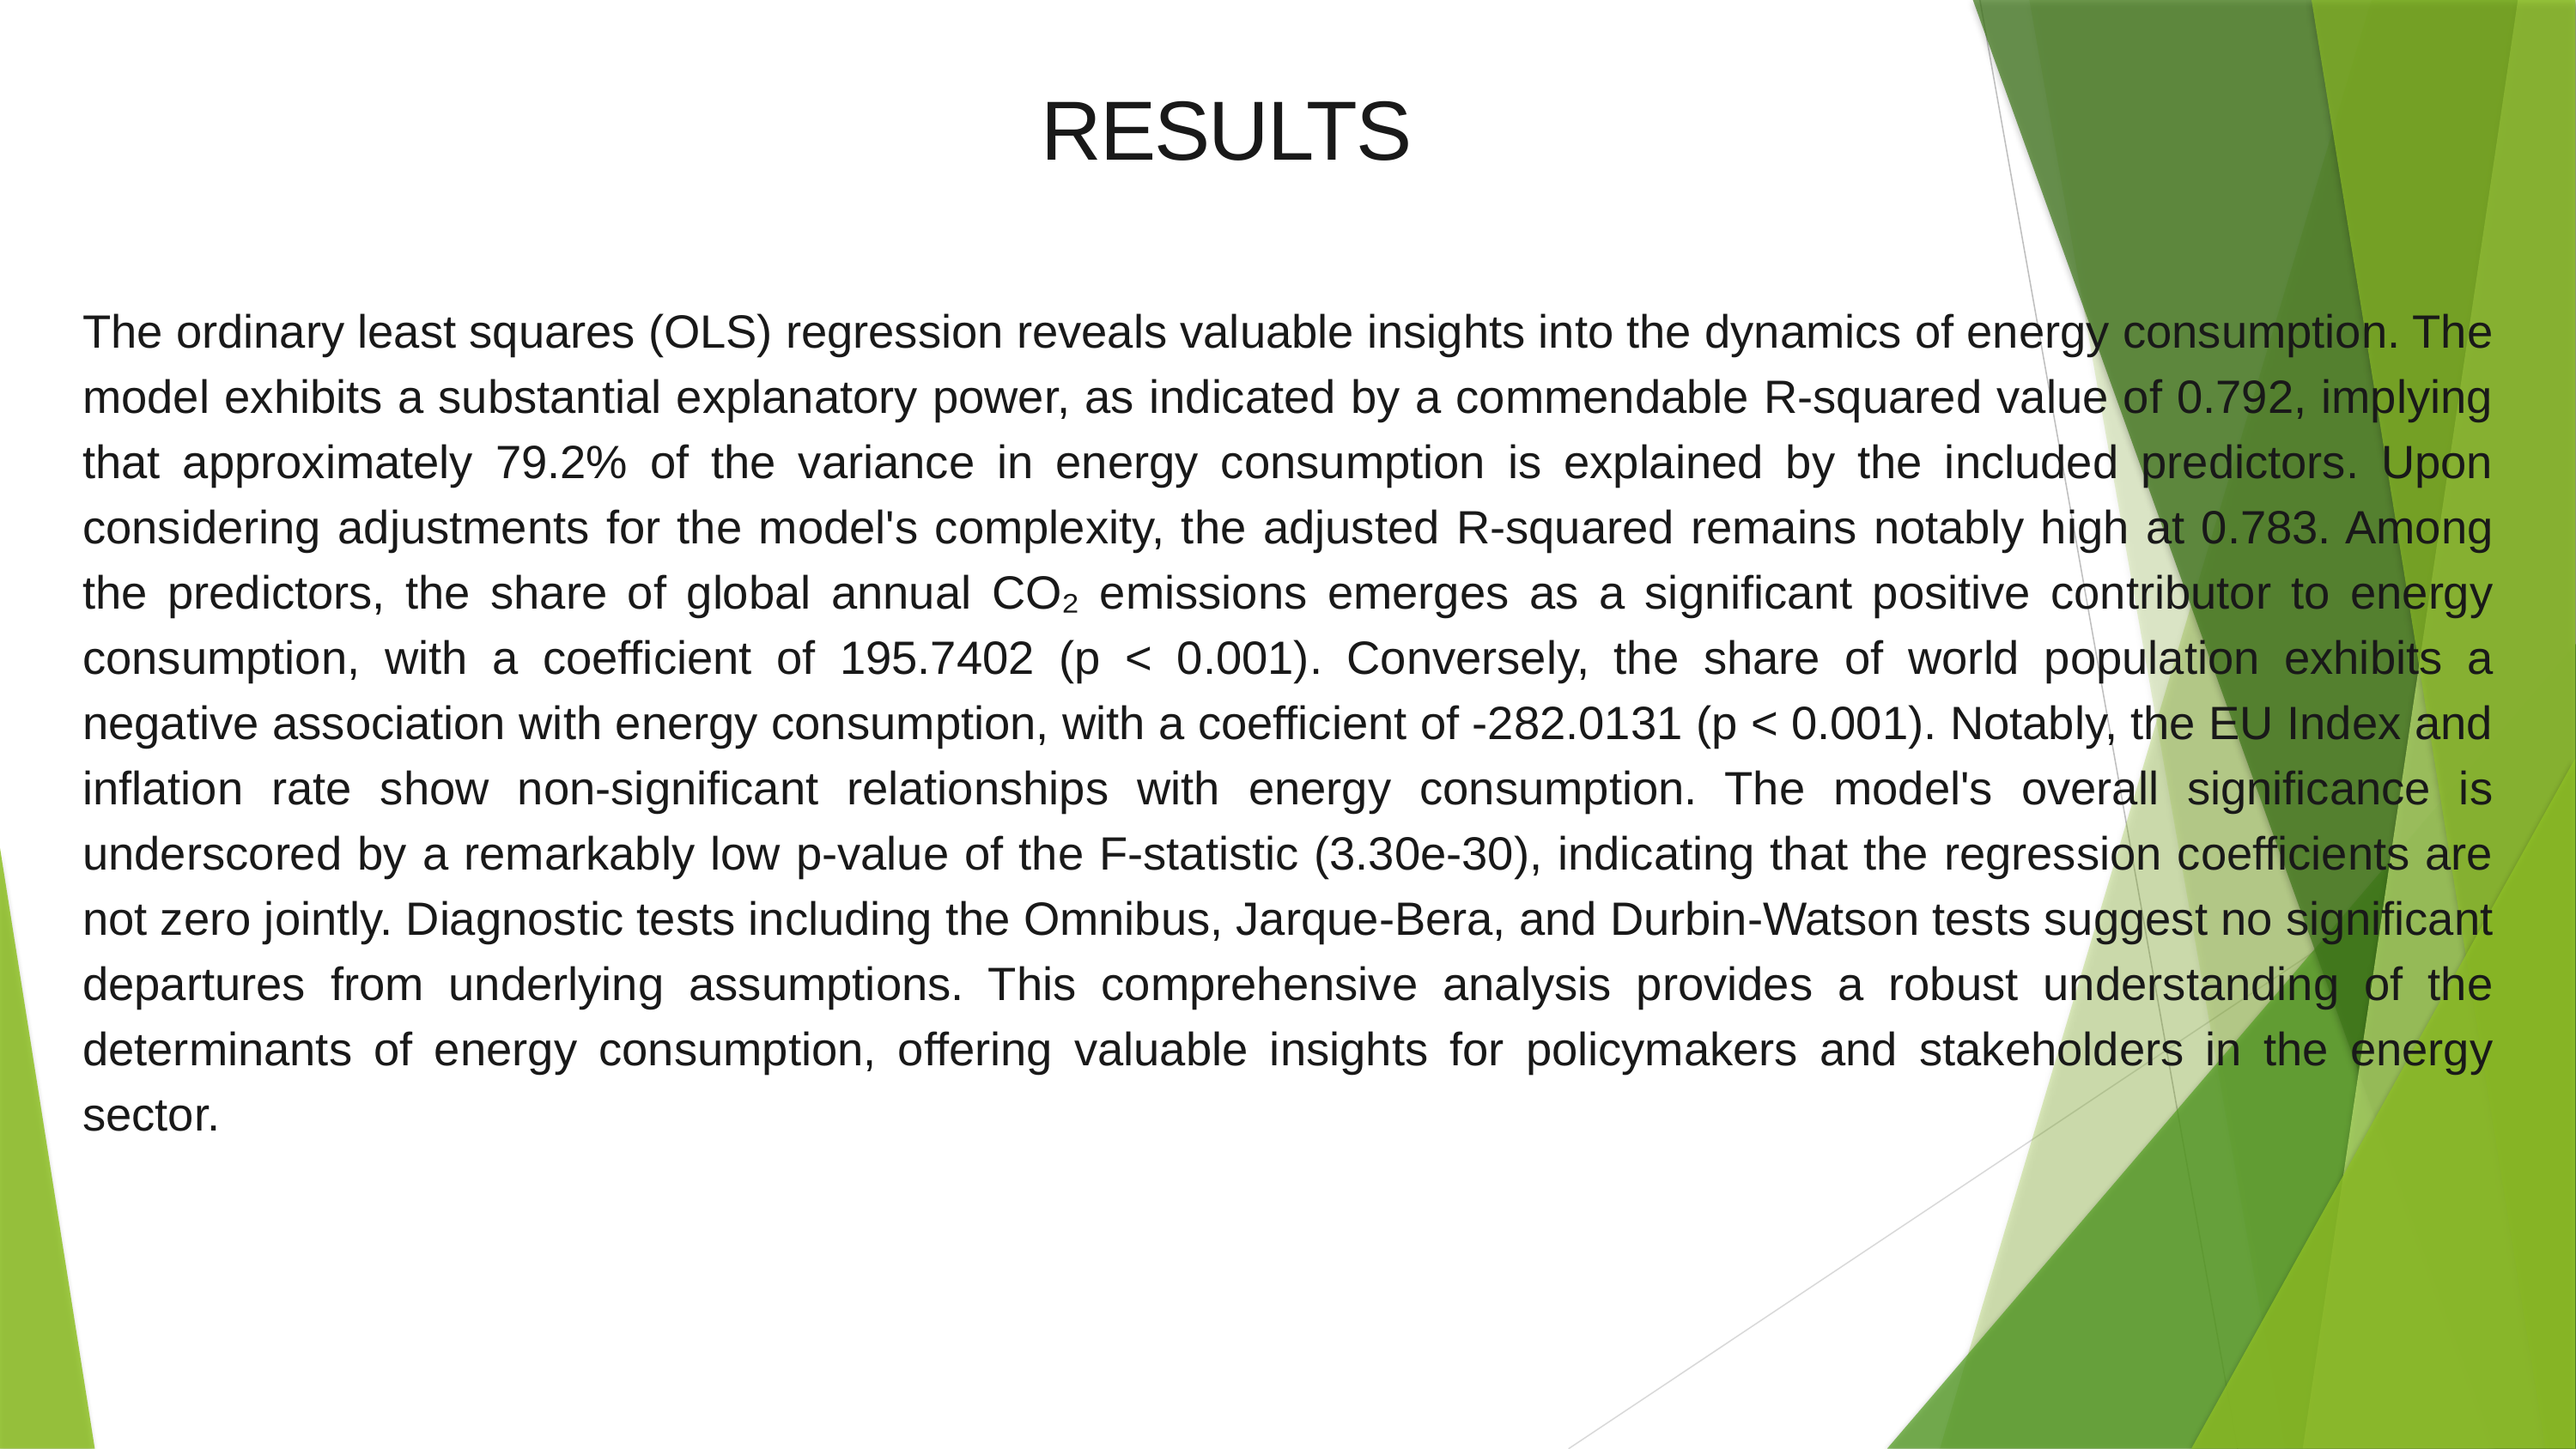

RESULTS
The ordinary least squares (OLS) regression reveals valuable insights into the dynamics of energy consumption. The model exhibits a substantial explanatory power, as indicated by a commendable R-squared value of 0.792, implying that approximately 79.2% of the variance in energy consumption is explained by the included predictors. Upon considering adjustments for the model's complexity, the adjusted R-squared remains notably high at 0.783. Among the predictors, the share of global annual CO₂ emissions emerges as a significant positive contributor to energy consumption, with a coefficient of 195.7402 (p < 0.001). Conversely, the share of world population exhibits a negative association with energy consumption, with a coefficient of -282.0131 (p < 0.001). Notably, the EU Index and inflation rate show non-significant relationships with energy consumption. The model's overall significance is underscored by a remarkably low p-value of the F-statistic (3.30e-30), indicating that the regression coefficients are not zero jointly. Diagnostic tests including the Omnibus, Jarque-Bera, and Durbin-Watson tests suggest no significant departures from underlying assumptions. This comprehensive analysis provides a robust understanding of the determinants of energy consumption, offering valuable insights for policymakers and stakeholders in the energy sector.